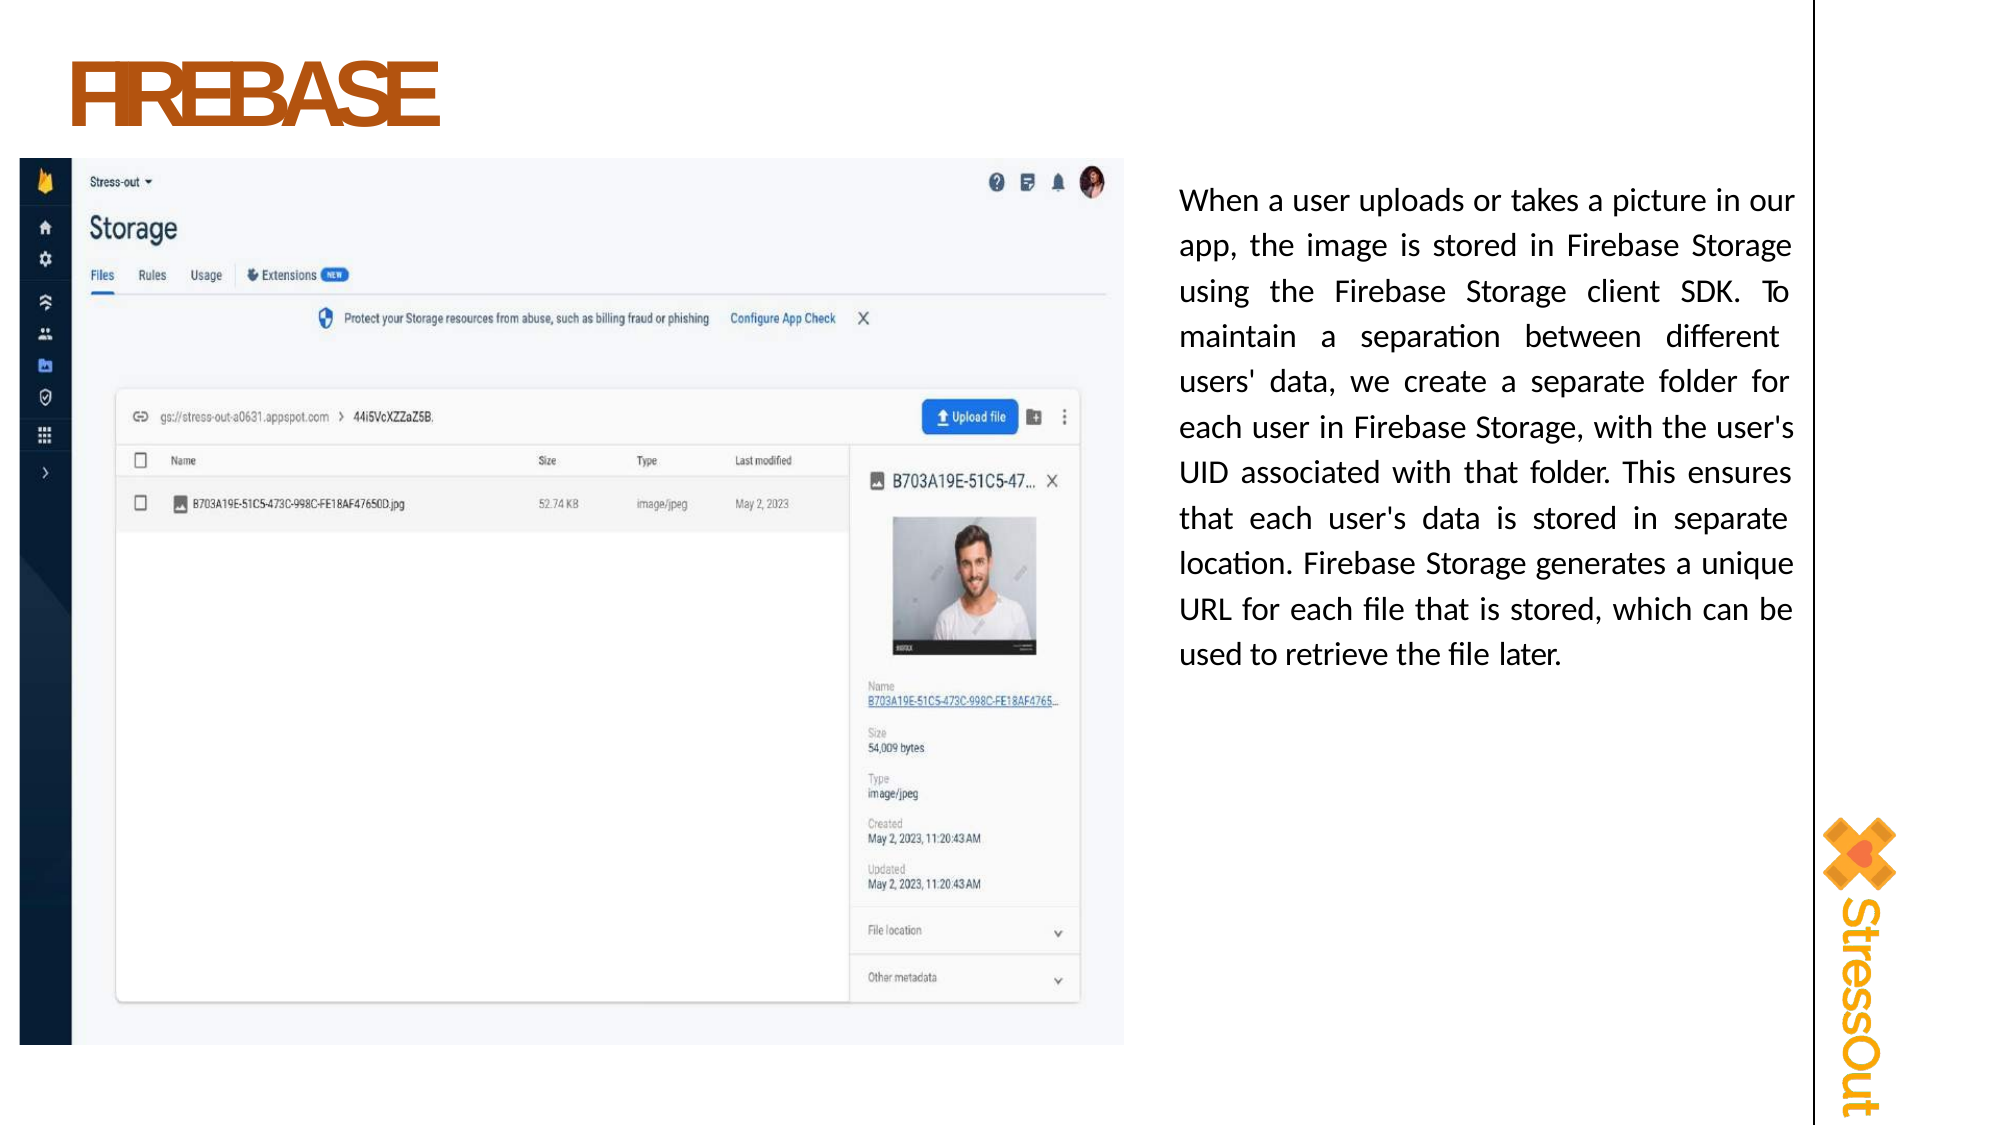

# FIREBASE AUTHENTICATION

When a user uploads or takes a picture in our  app, the image is stored in Firebase Storage  using the Firebase Storage client SDK. To  maintain a separation between different  users' data, we create a separate folder for  each user in Firebase Storage, with the user's  UID associated with that folder. This ensures  that each user's data is stored in separate  location. Firebase Storage generates a unique  URL for each file that is stored, which can be  used to retrieve the file later.